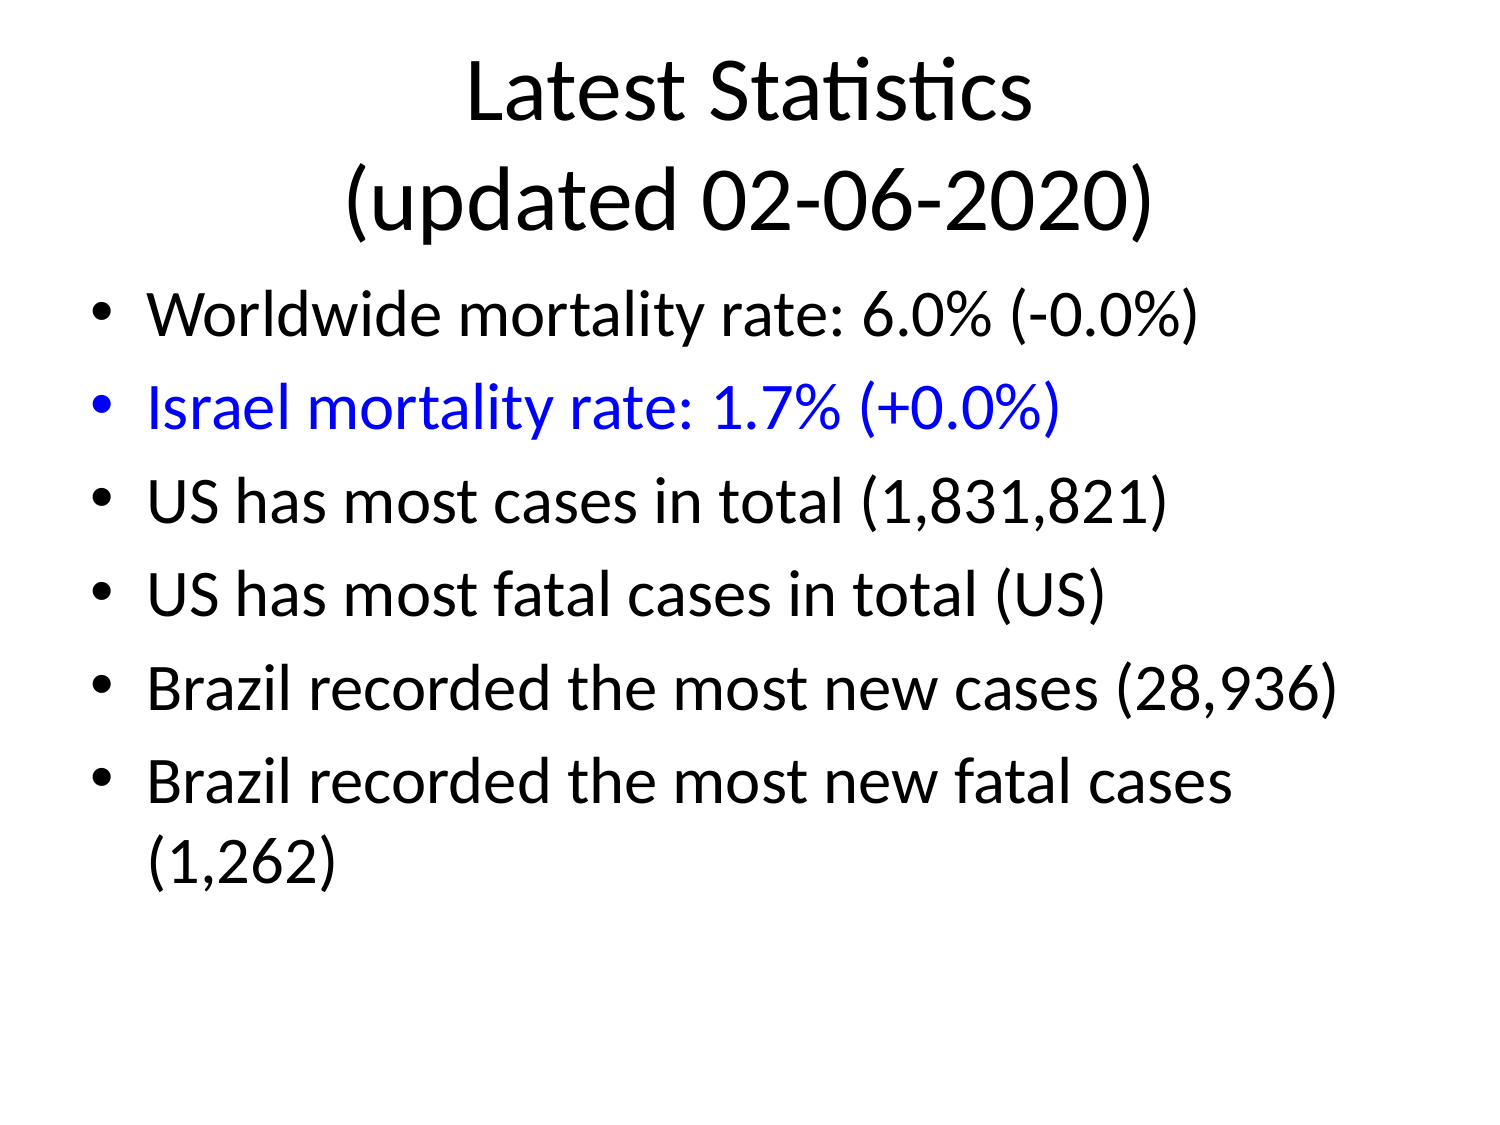

# Latest Statistics
(updated 02-06-2020)
Worldwide mortality rate: 6.0% (-0.0%)
Israel mortality rate: 1.7% (+0.0%)
US has most cases in total (1,831,821)
US has most fatal cases in total (US)
Brazil recorded the most new cases (28,936)
Brazil recorded the most new fatal cases (1,262)